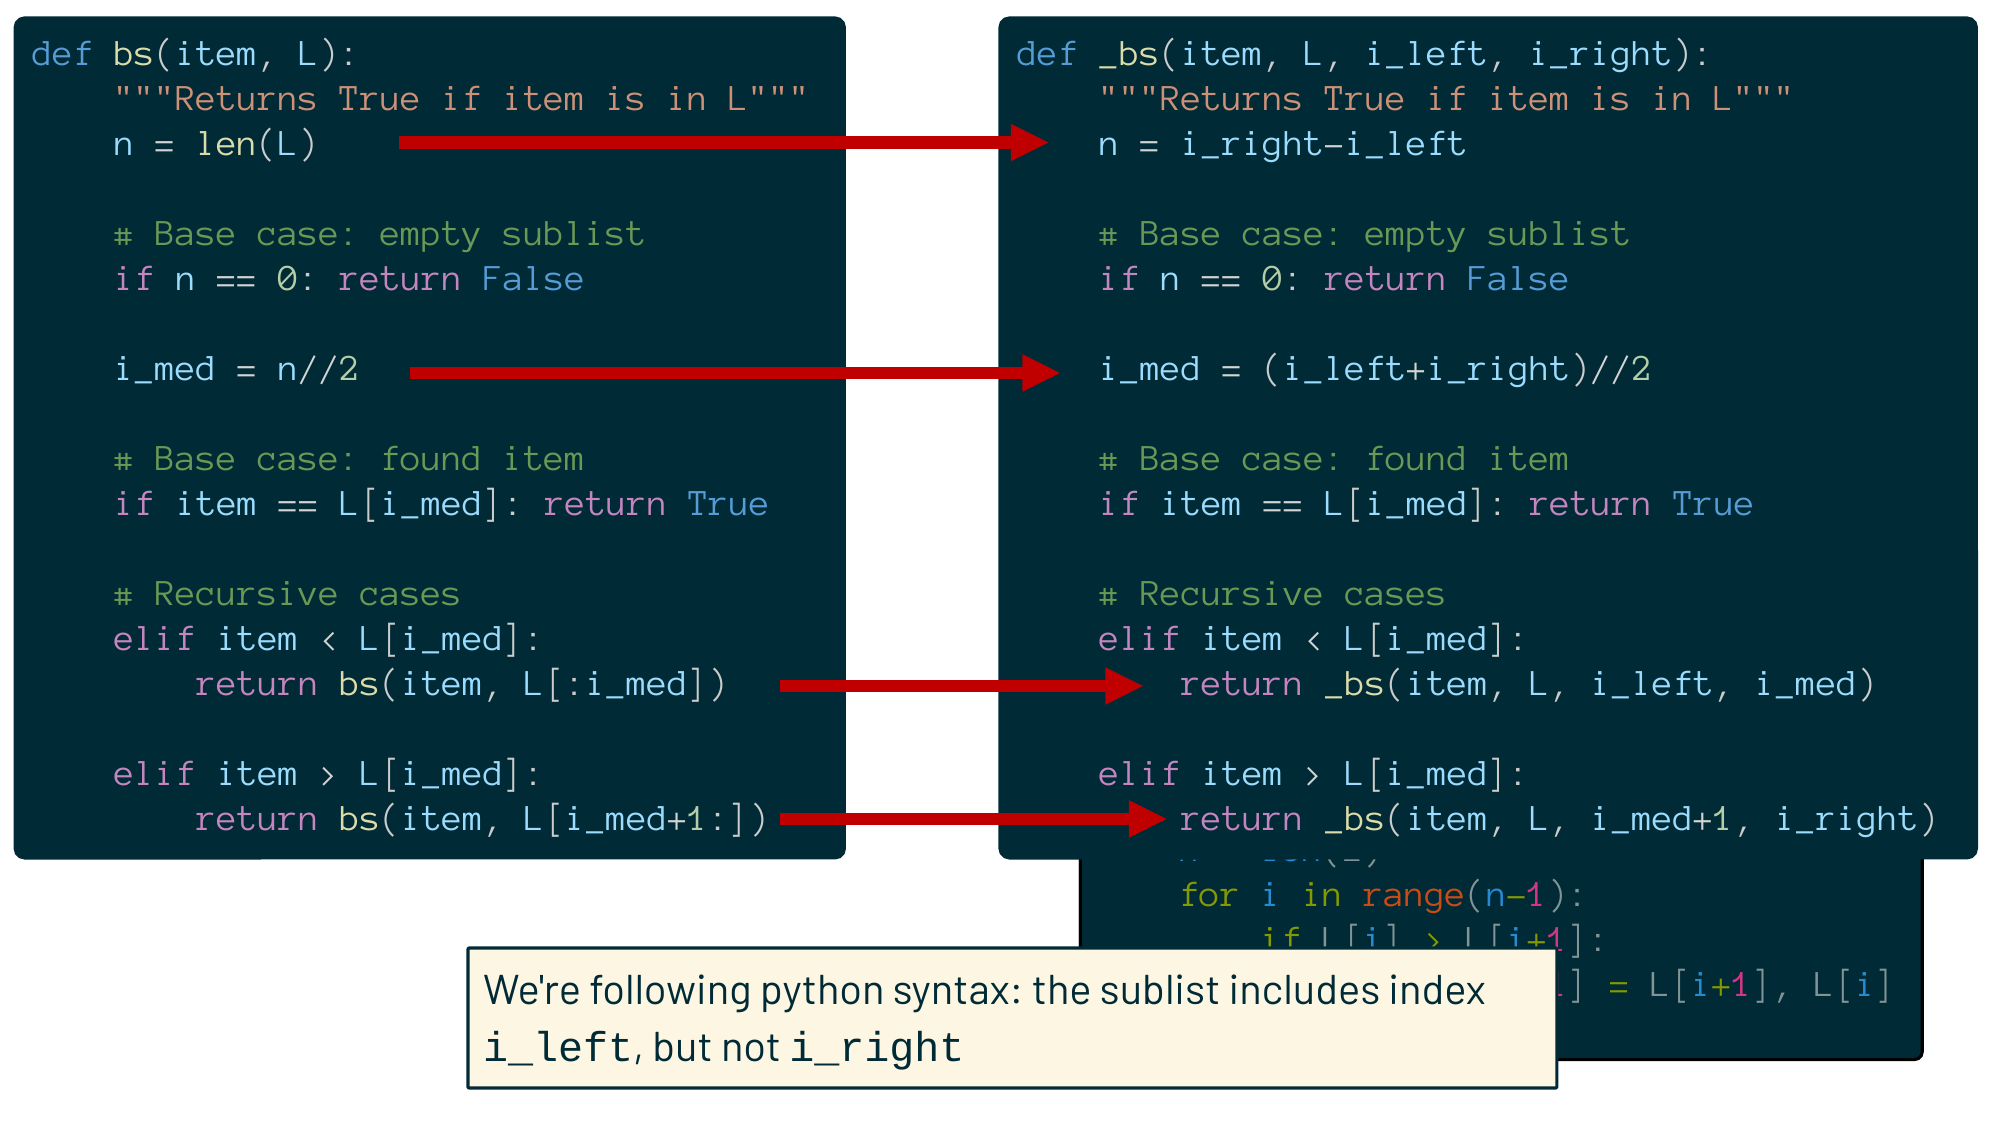

def bs(item, L):
    """Returns True if item is in L"""
    n = len(L)
    # Base case: empty sublist
    if n == 0: return False
    i_med = n//2
    # Base case: found item
    if item == L[i_med]: return True
    # Recursive cases
    elif item < L[i_med]:
        return bs(item, L[:i_med])

    elif item > L[i_med]:
        return bs(item, L[i_med+1:])
def _bs(item, L, i_left, i_right):
    """Returns True if item is in L"""
    n = i_right-i_left

    # Base case: empty sublist
    if n == 0: return False
    i_med = (i_left+i_right)//2

    # Base case: found item
    if item == L[i_med]: return True

    # Recursive cases
    elif item < L[i_med]:
        return _bs(item, L, i_left, i_med)

    elif item > L[i_med]:
        return _bs(item, L, i_med+1, i_right)
We're following python syntax: the sublist includes index i_left, but not i_right